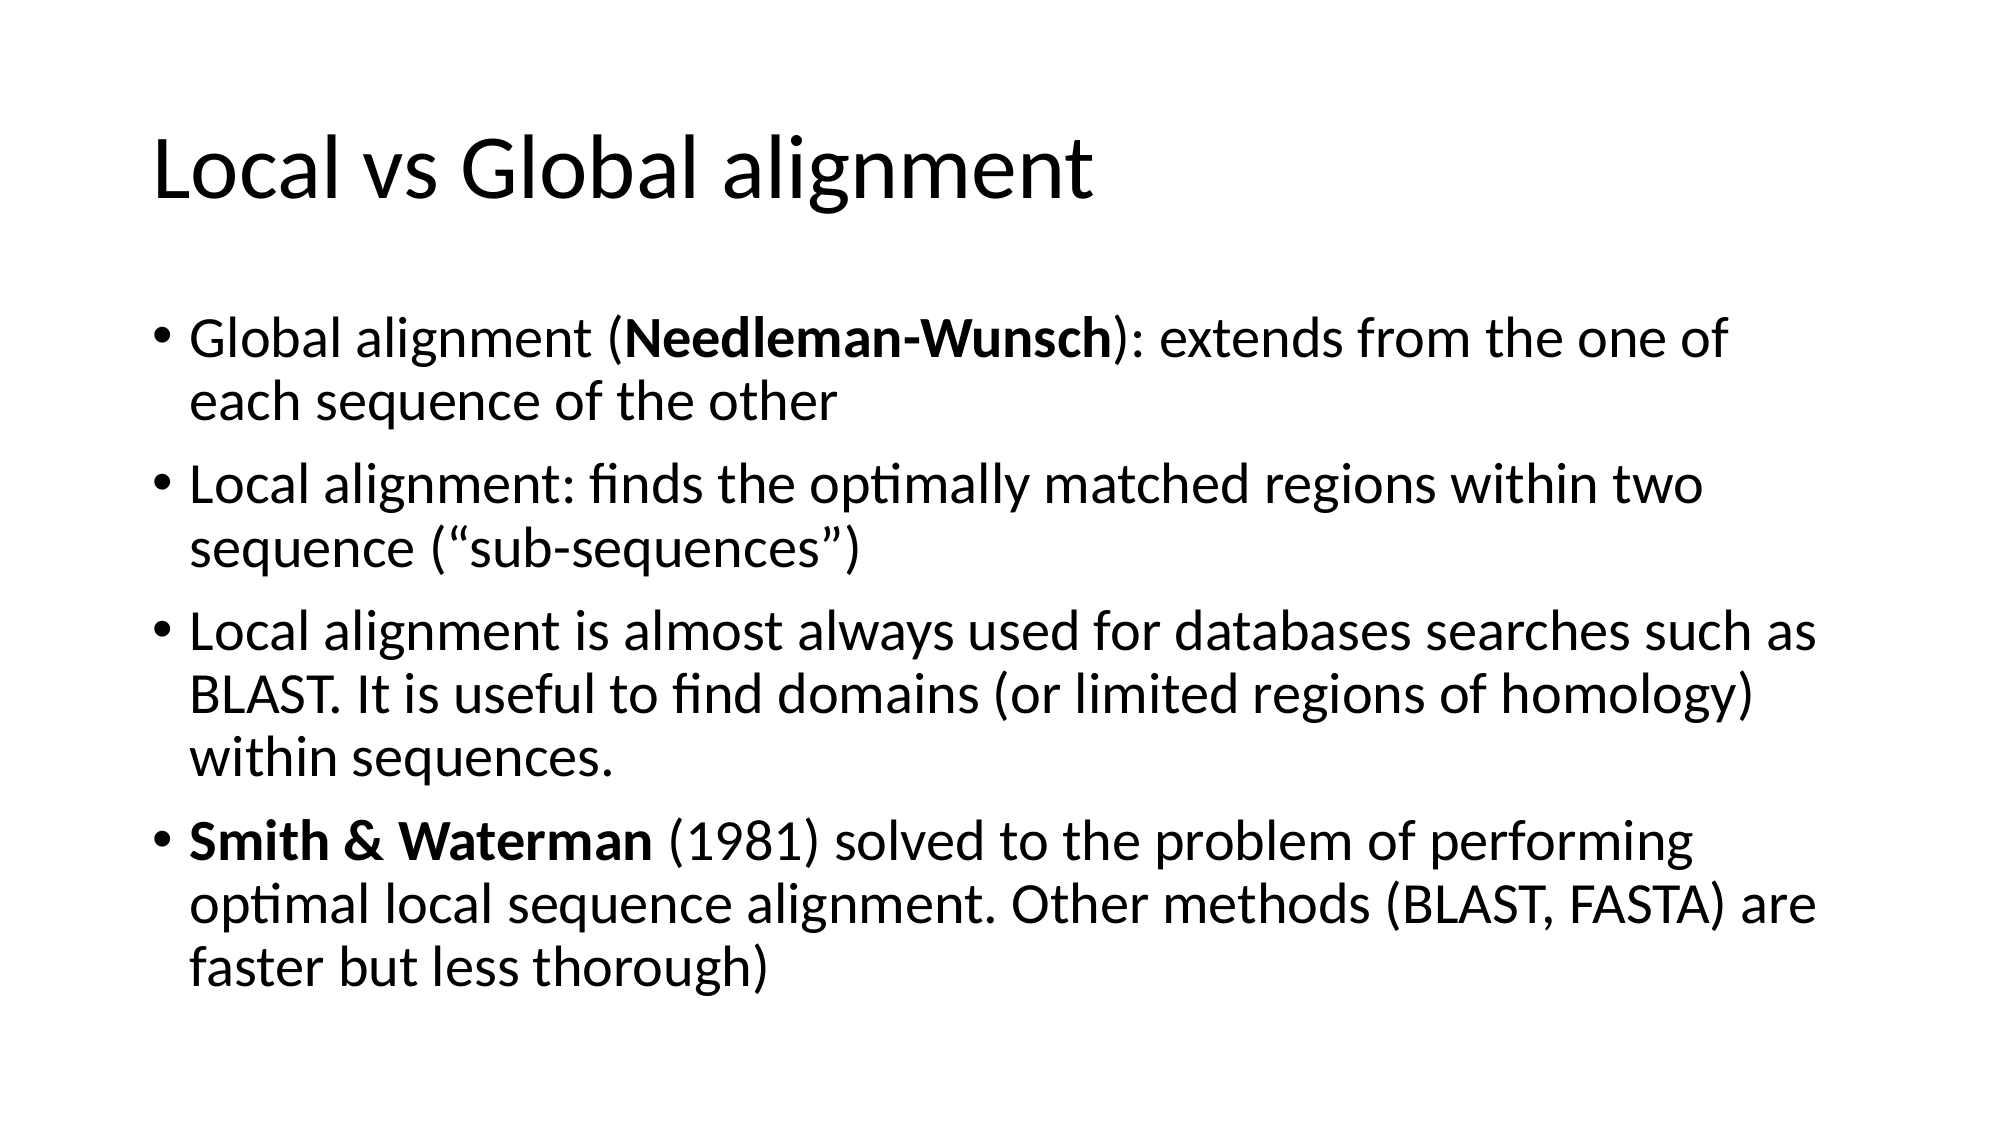

# Local vs Global alignment
Global alignment (Needleman-Wunsch): extends from the one of each sequence of the other
Local alignment: finds the optimally matched regions within two sequence (“sub-sequences”)
Local alignment is almost always used for databases searches such as BLAST. It is useful to find domains (or limited regions of homology) within sequences.
Smith & Waterman (1981) solved to the problem of performing optimal local sequence alignment. Other methods (BLAST, FASTA) are faster but less thorough)